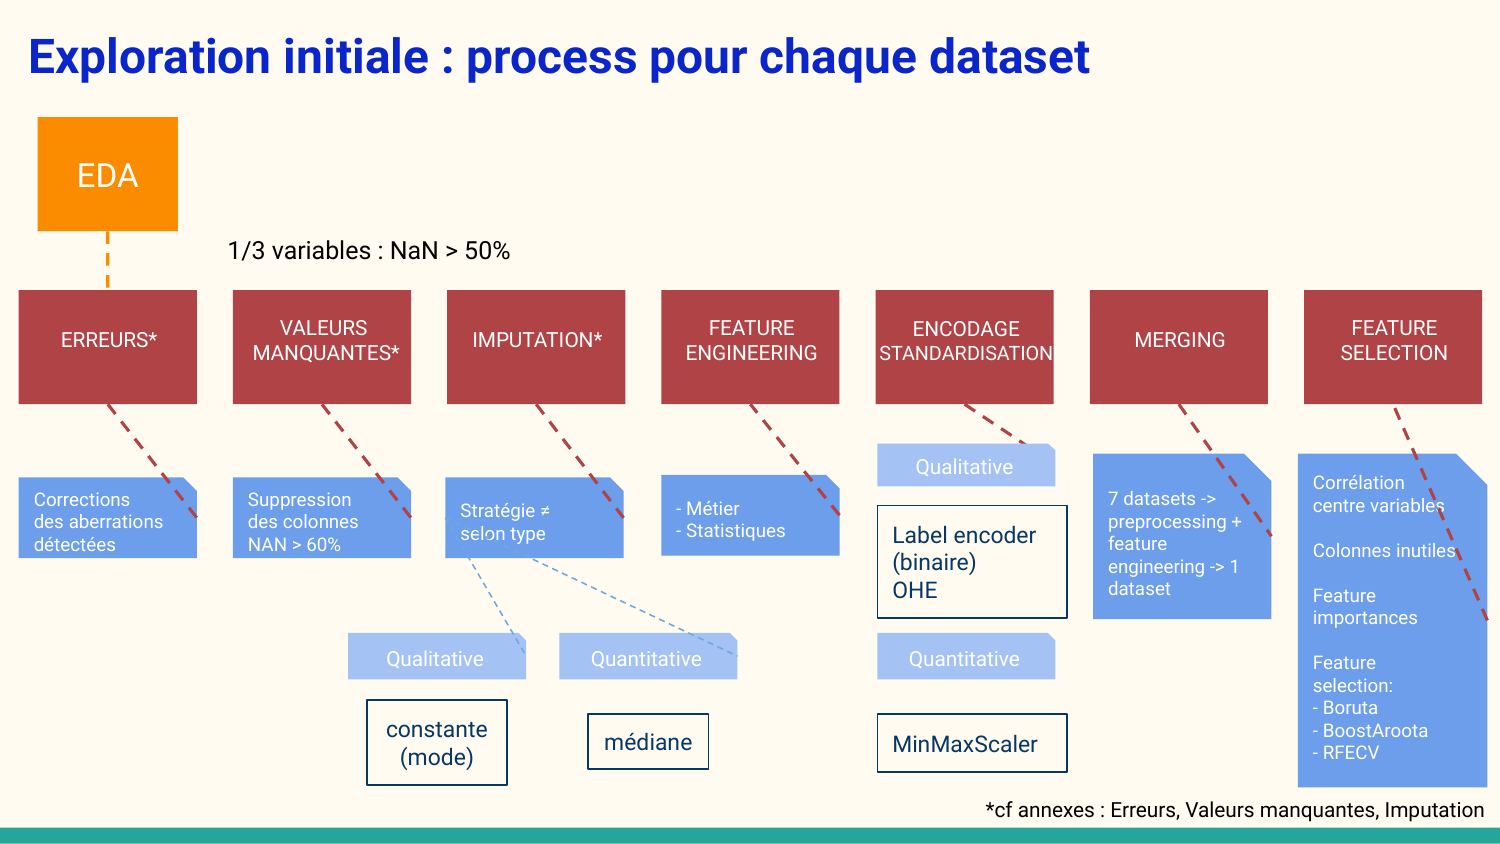

Exploration initiale : process pour chaque dataset

EDA
1/3 variables : NaN > 50%

ERREURS*

VALEURS
MANQUANTES*

IMPUTATION*

FEATURE ENGINEERING

ENCODAGE
STANDARDISATION

MERGING

FEATURE SELECTION
Qualitative
7 datasets -> preprocessing + feature engineering -> 1 dataset
Corrélation centre variables

Colonnes inutiles

Feature importances

Feature selection:
- Boruta
- BoostAroota
- RFECV

- Métier
- Statistiques
Corrections
des aberrations
détectées
Suppression
des colonnes
NAN > 60%
Stratégie ≠
selon type
Label encoder (binaire)
OHE
Qualitative
Quantitative
Quantitative
constante (mode)
MinMaxScaler
médiane
*cf annexes : Erreurs, Valeurs manquantes, Imputation